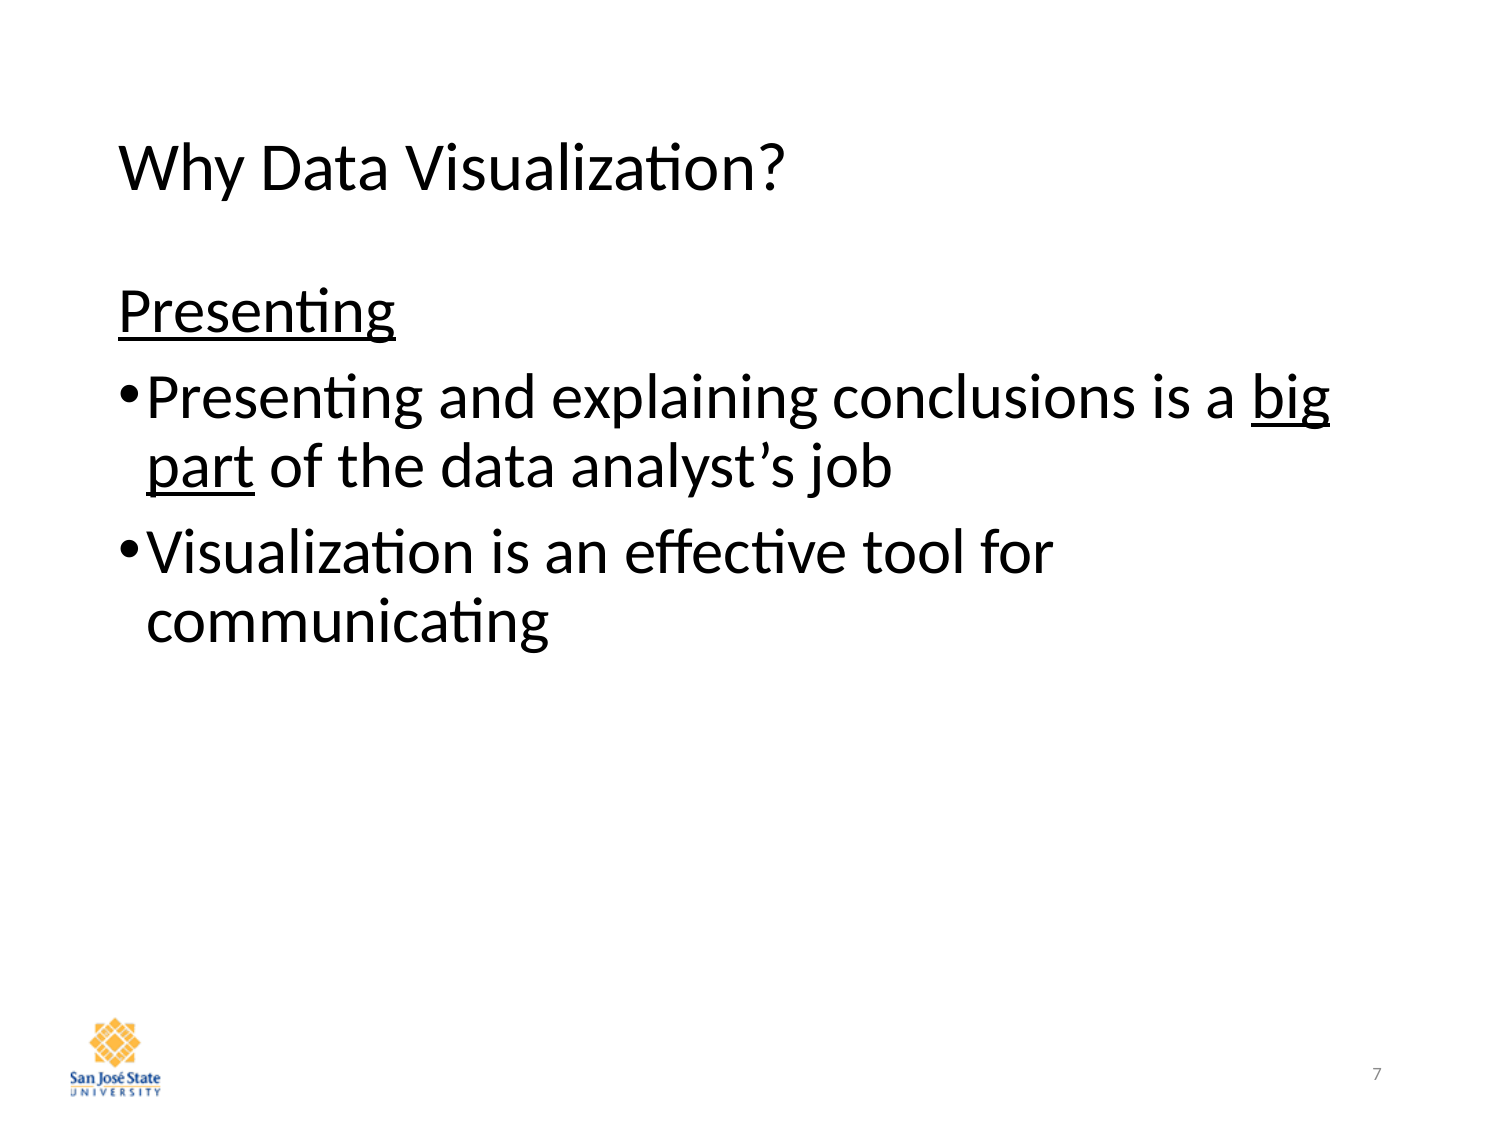

# Why Data Visualization?
Presenting
Presenting and explaining conclusions is a big part of the data analyst’s job
Visualization is an effective tool for communicating
7